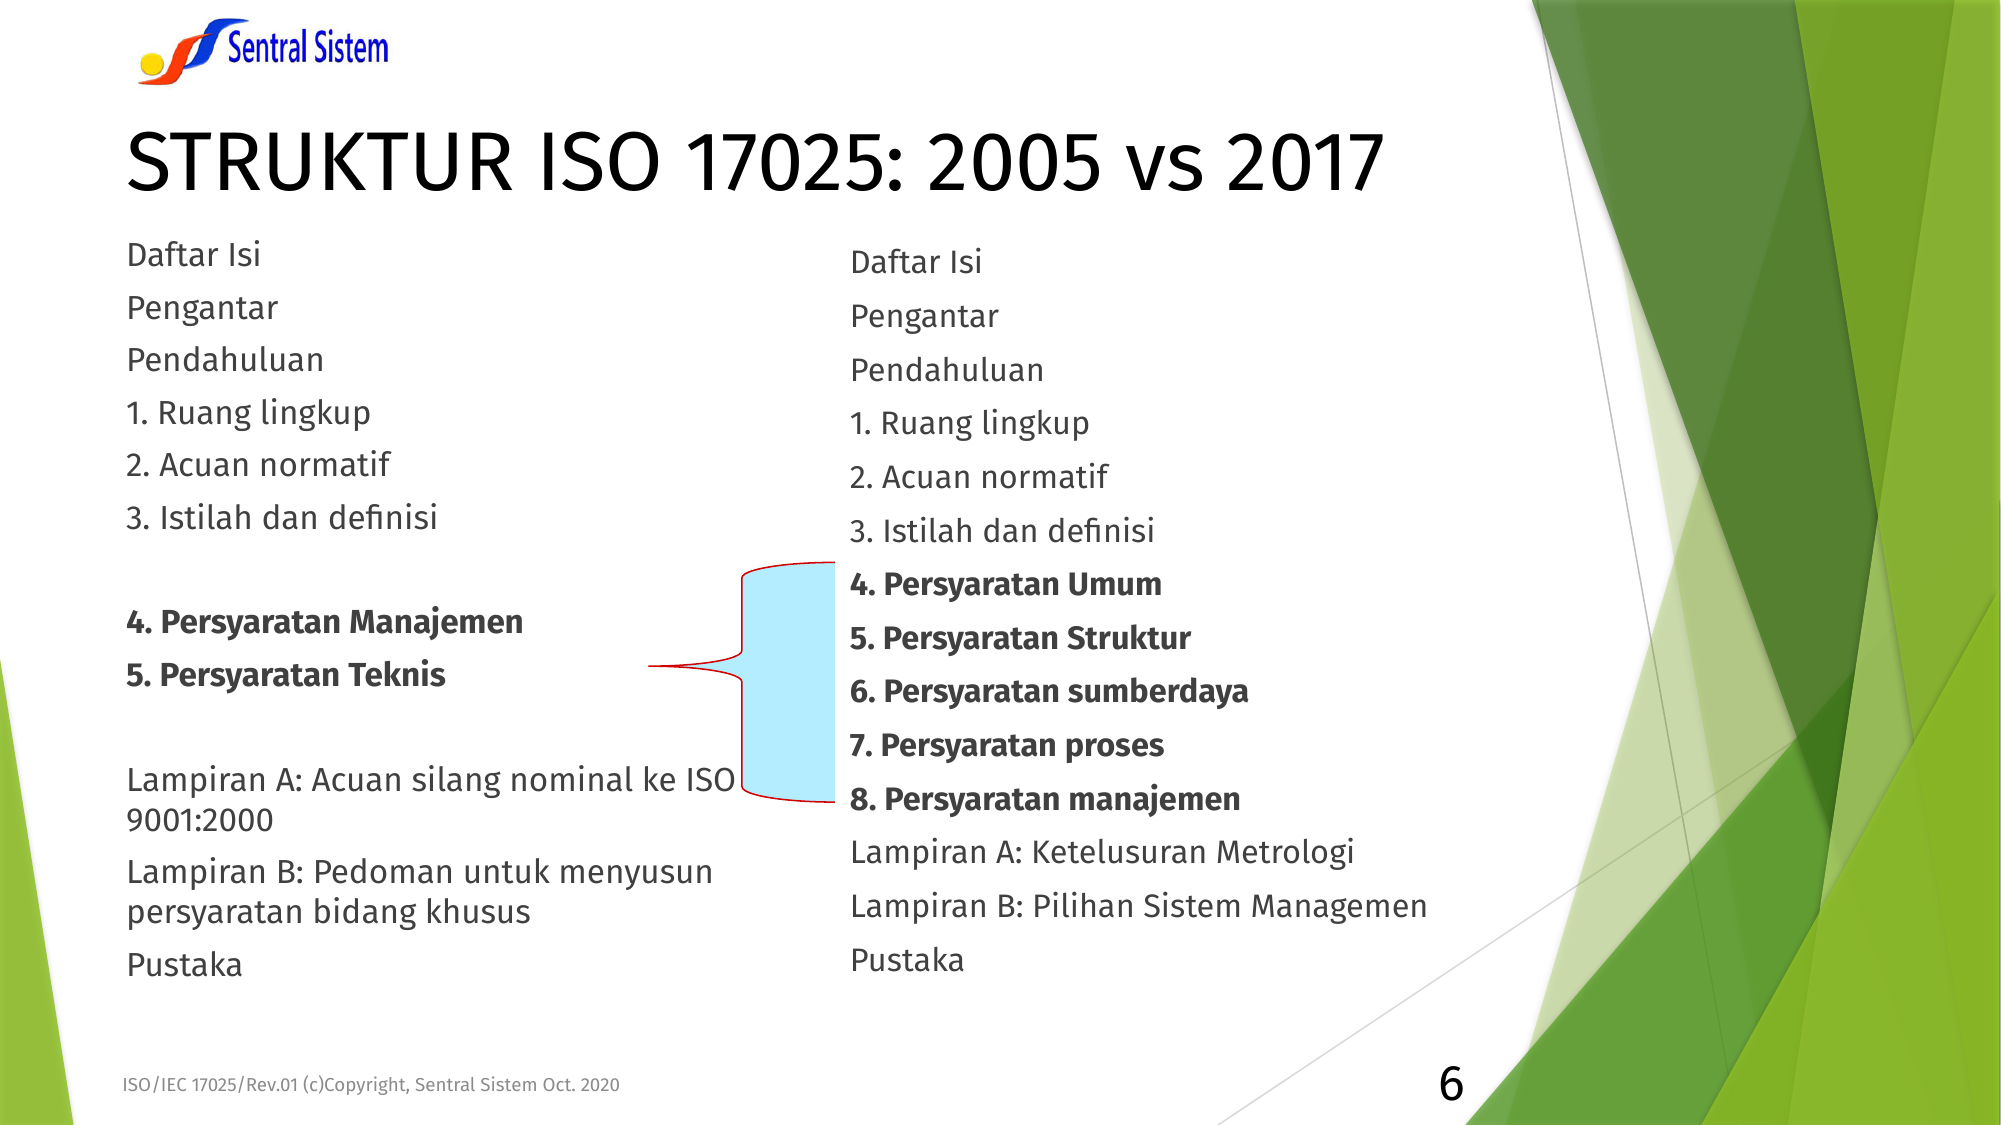

# STRUKTUR ISO 17025: 2005 vs 2017
Daftar Isi
Pengantar
Pendahuluan
1. Ruang lingkup
2. Acuan normatif
3. Istilah dan definisi

4. Persyaratan Manajemen
5. Persyaratan Teknis

Lampiran A: Acuan silang nominal ke ISO 9001:2000
Lampiran B: Pedoman untuk menyusun  persyaratan bidang khusus
Pustaka
Daftar Isi
Pengantar
Pendahuluan
1. Ruang lingkup
2. Acuan normatif
3. Istilah dan definisi
4. Persyaratan Umum
5. Persyaratan Struktur
6. Persyaratan sumberdaya
7. Persyaratan proses
8. Persyaratan manajemen
Lampiran A: Ketelusuran Metrologi
Lampiran B: Pilihan Sistem Managemen
Pustaka

6
ISO/IEC 17025/Rev.01 (c)Copyright, Sentral Sistem Oct. 2020